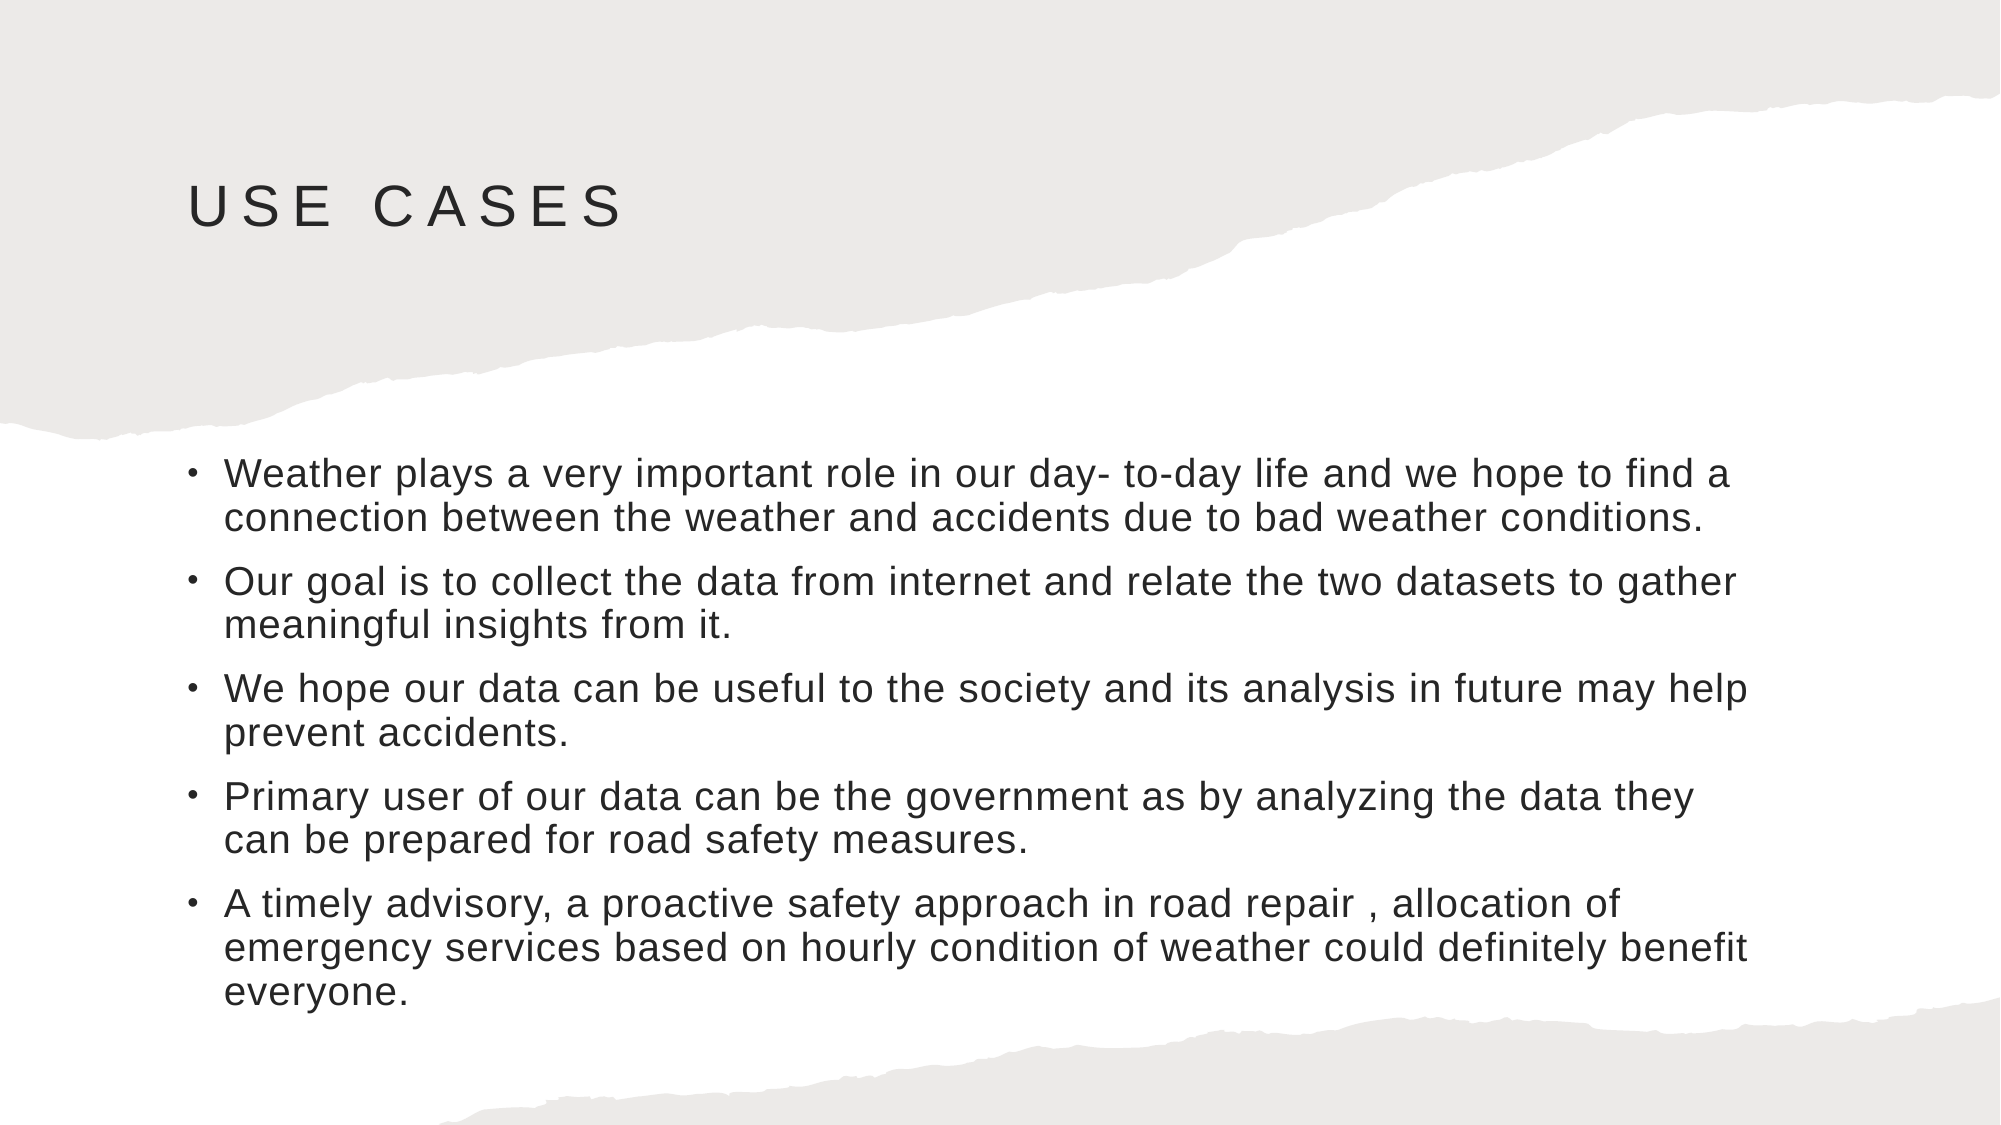

# USE CASES
Weather plays a very important role in our day- to-day life and we hope to find a connection between the weather and accidents due to bad weather conditions.
Our goal is to collect the data from internet and relate the two datasets to gather meaningful insights from it.
We hope our data can be useful to the society and its analysis in future may help prevent accidents.
Primary user of our data can be the government as by analyzing the data they can be prepared for road safety measures.
A timely advisory, a proactive safety approach in road repair , allocation of emergency services based on hourly condition of weather could definitely benefit everyone.